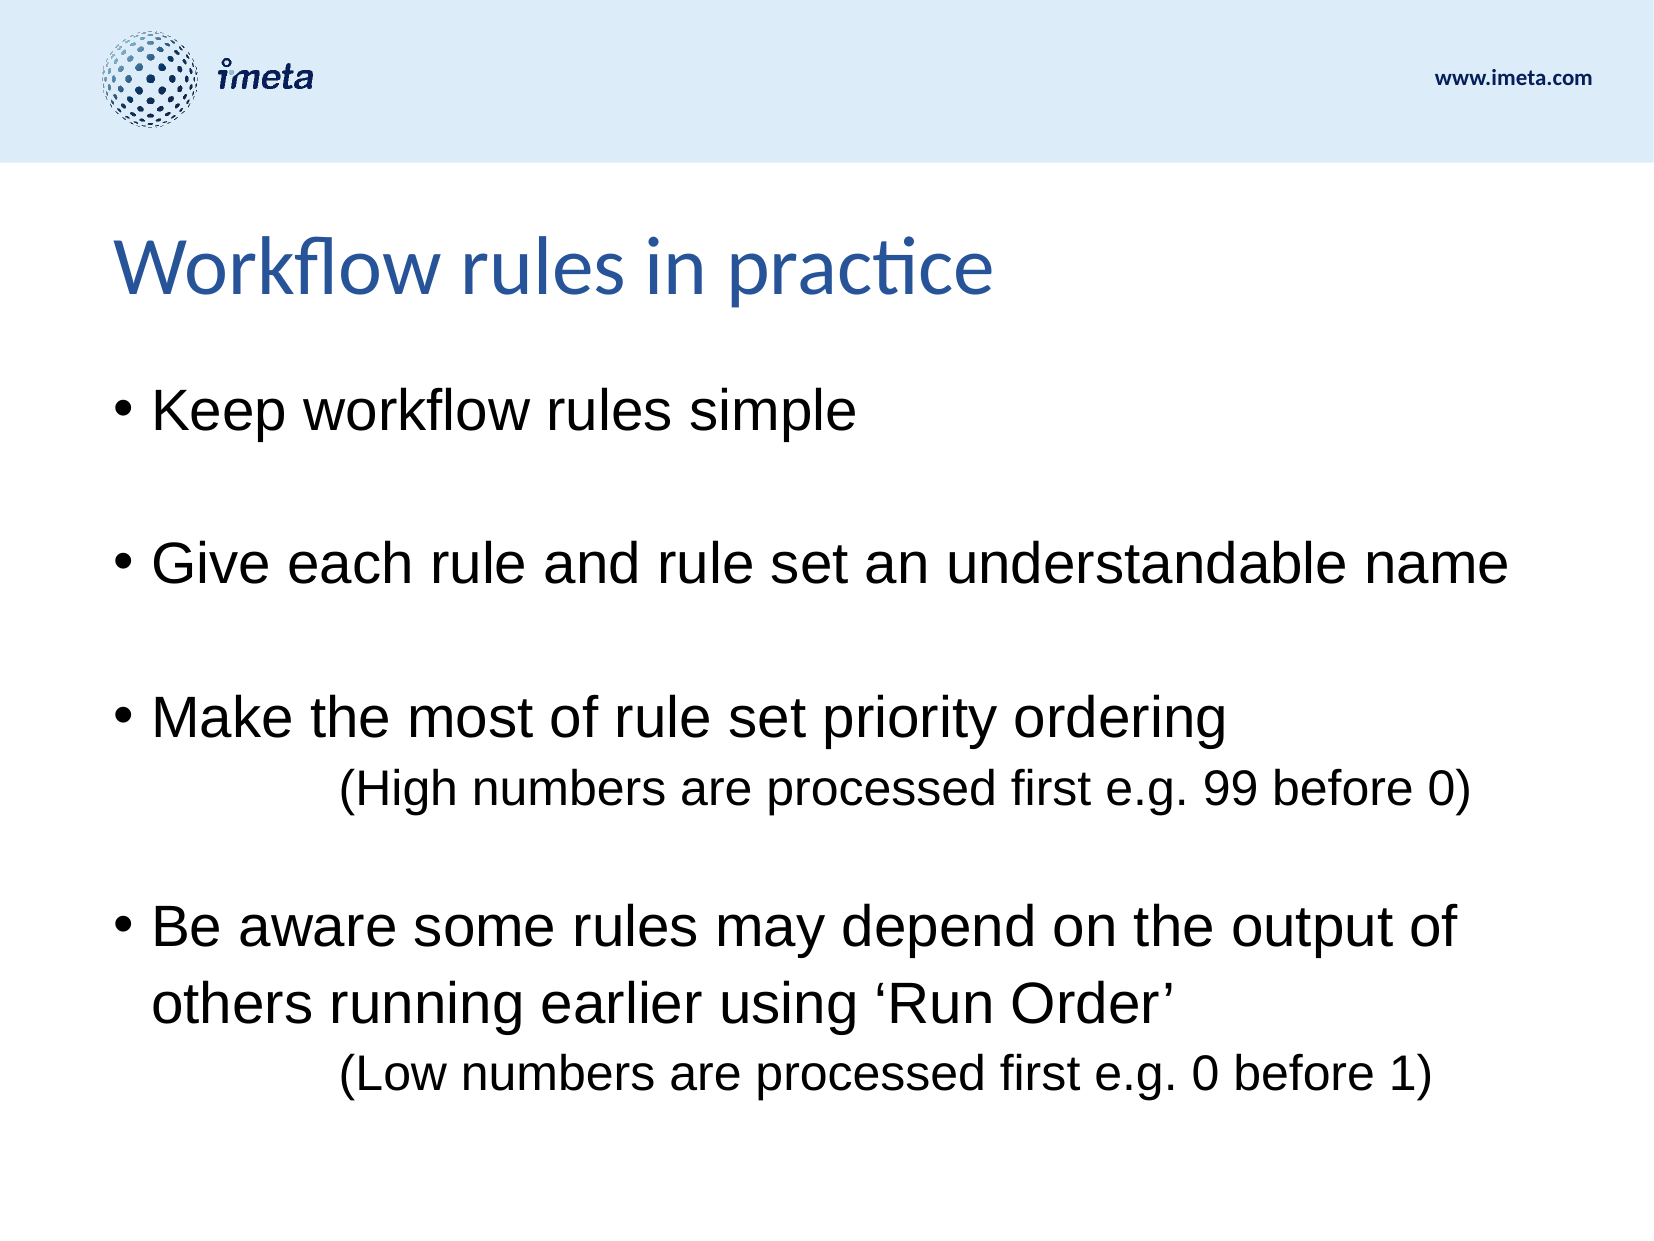

# Workflow rules in practice
Keep workflow rules simple

Give each rule and rule set an understandable name

Make the most of rule set priority ordering
	(High numbers are processed first e.g. 99 before 0)

Be aware some rules may depend on the output of others running earlier using ‘Run Order’
	(Low numbers are processed first e.g. 0 before 1)